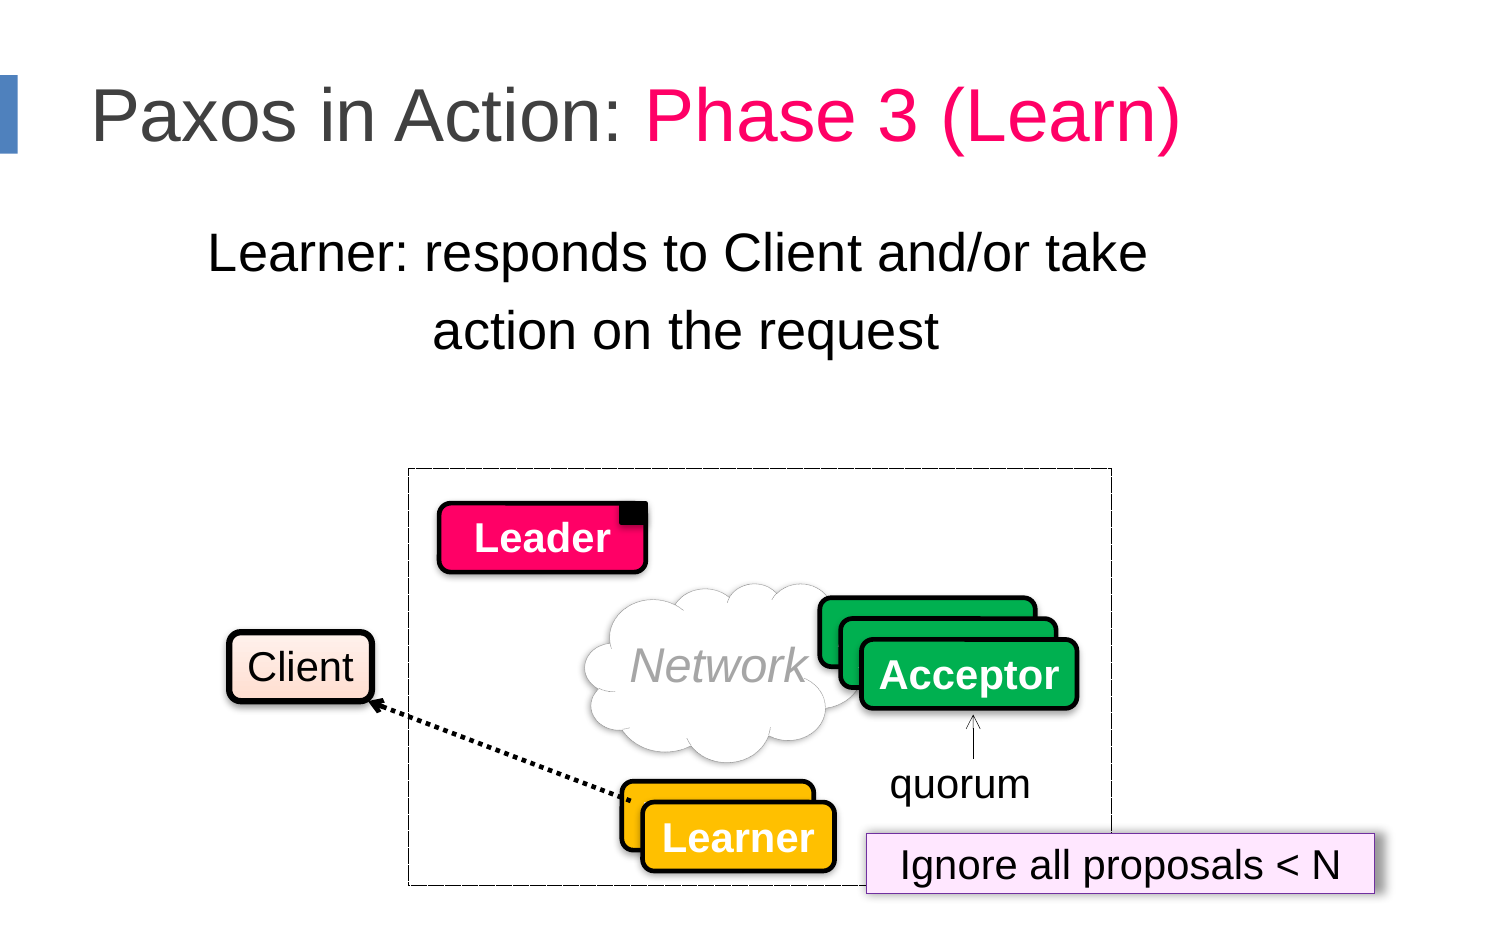

# Paxos in Action: Phase 3 (Learn)
Learner: responds to Client and/or take action on the request

Leader

Network
Acceptor
Acceptor
Client
Acceptor
quorum
Learner
Learner
Ignore all proposals < N